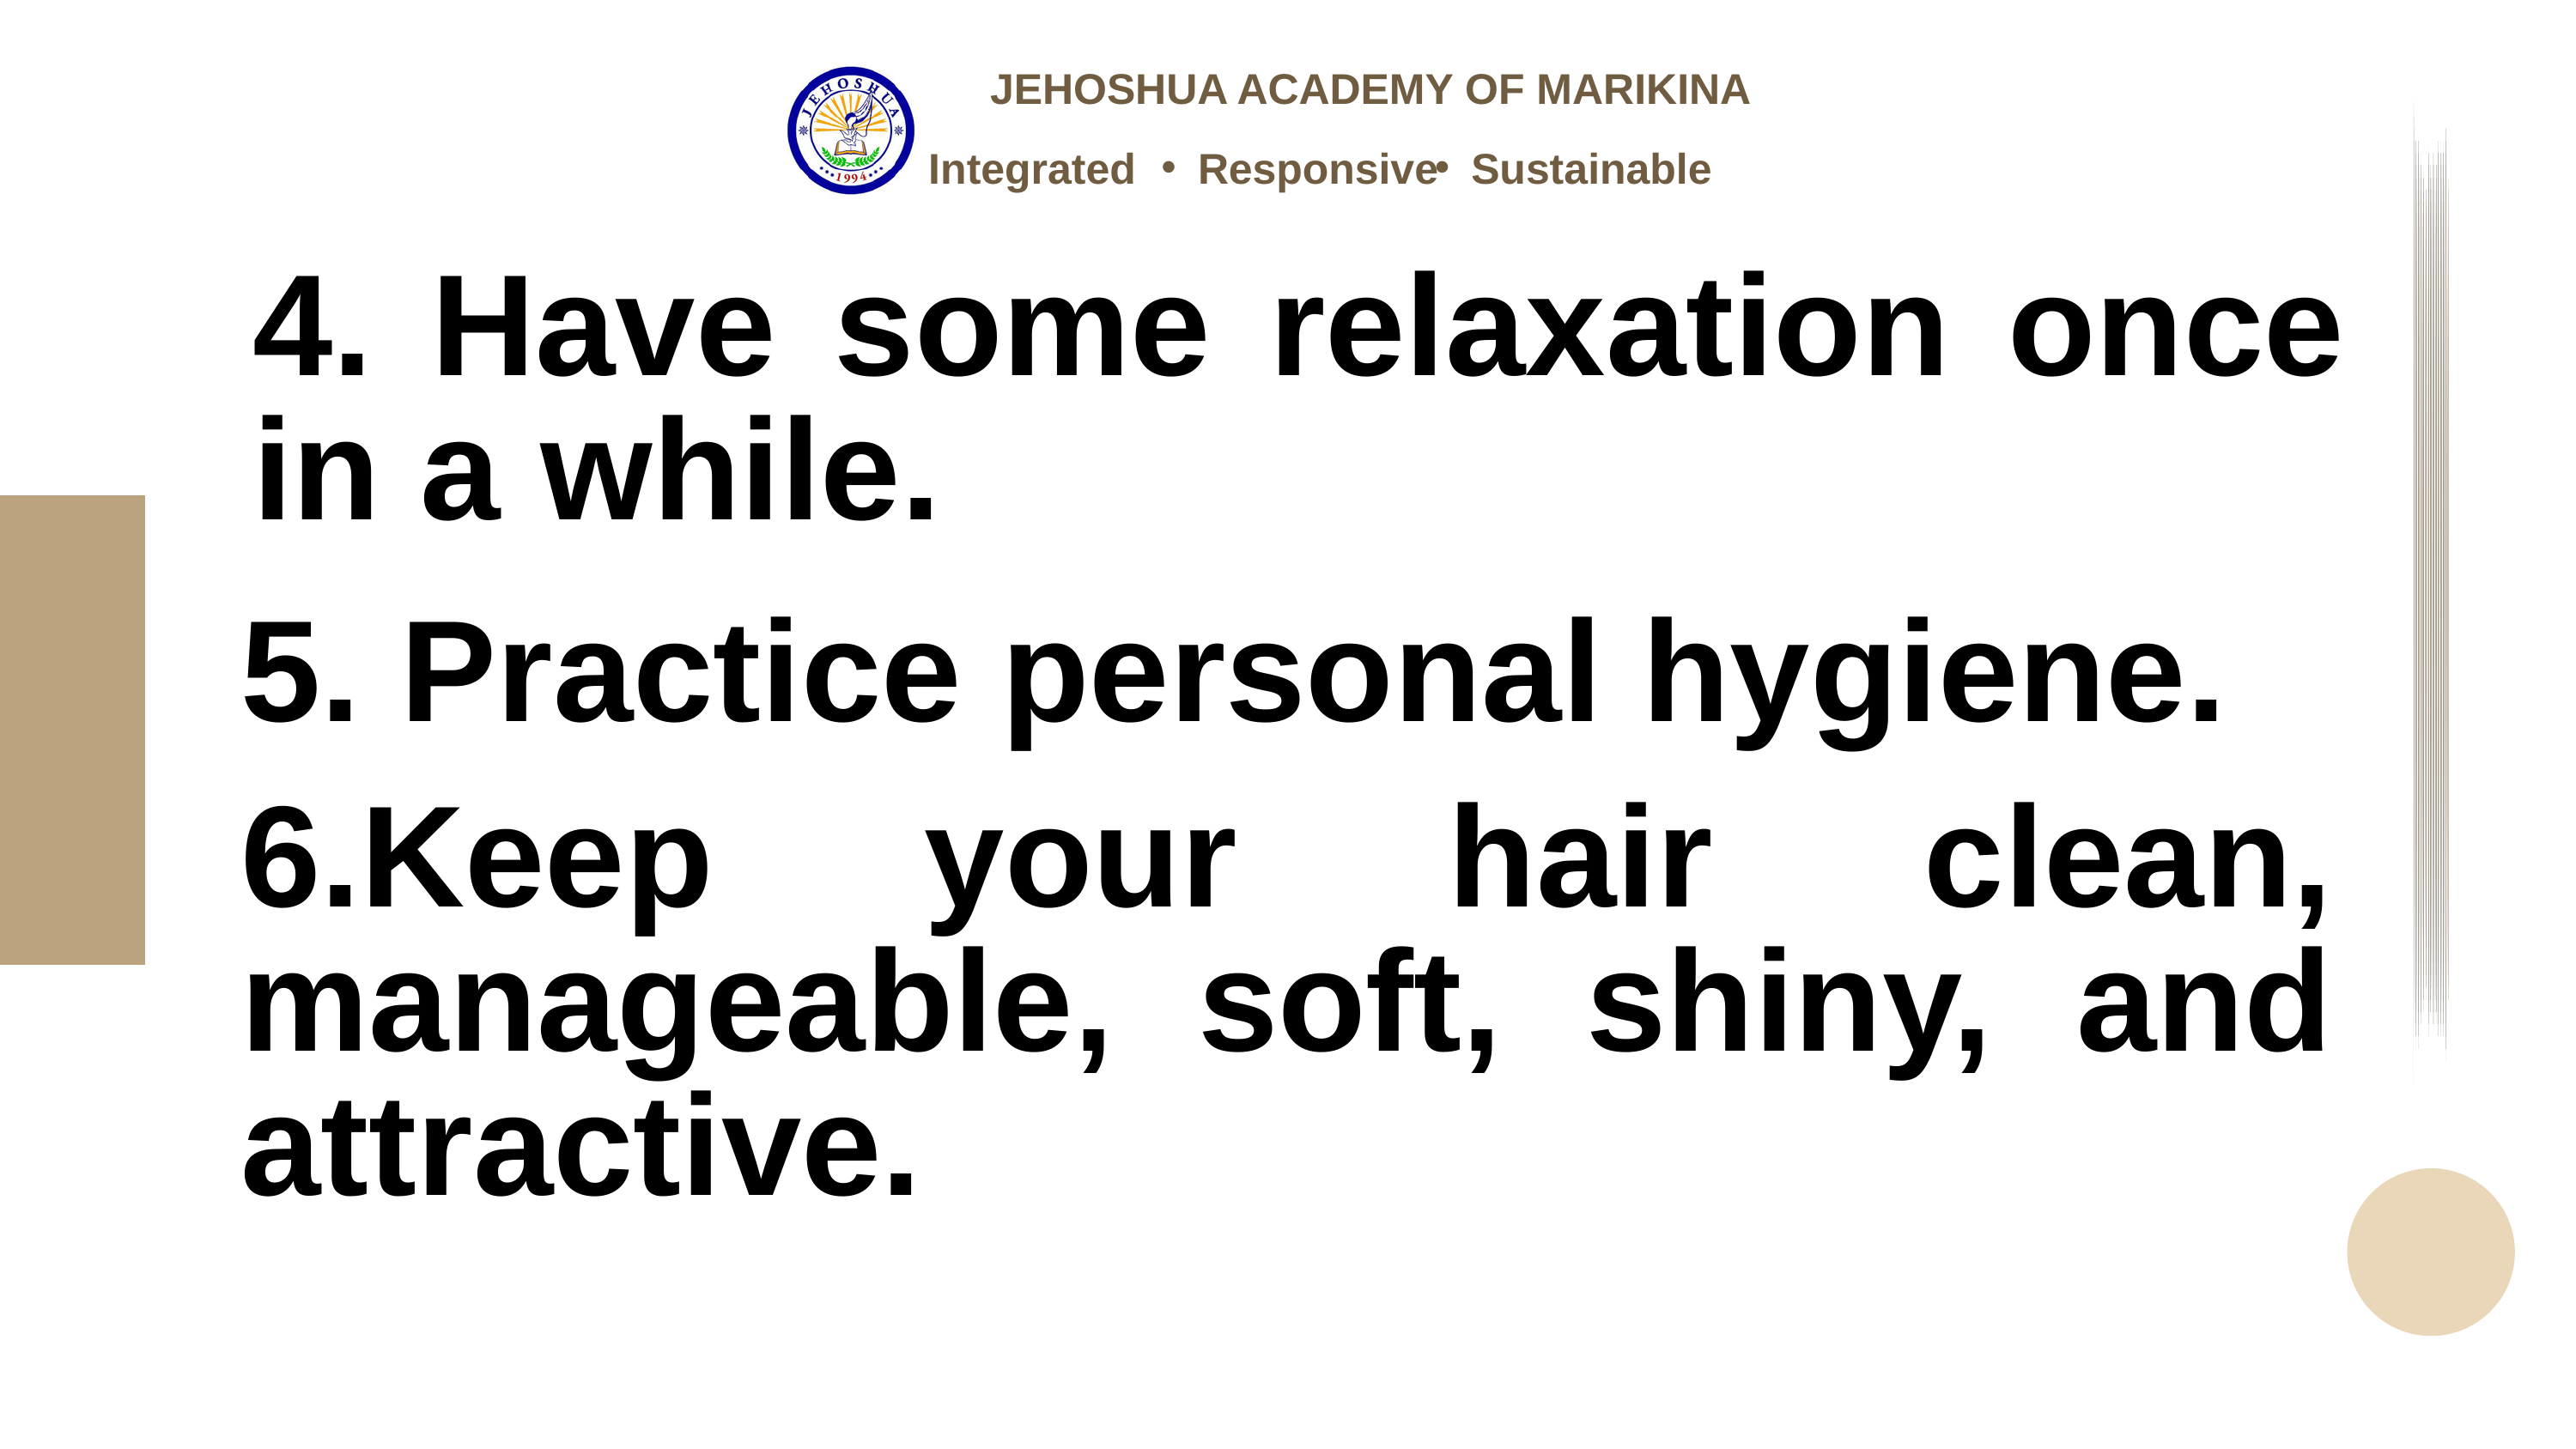

JEHOSHUA ACADEMY OF MARIKINA

Integrated
Responsive
Sustainable
4. Have some relaxation once in a while.

5. Practice personal hygiene.
6.Keep your hair clean, manageable, soft, shiny, and attractive.